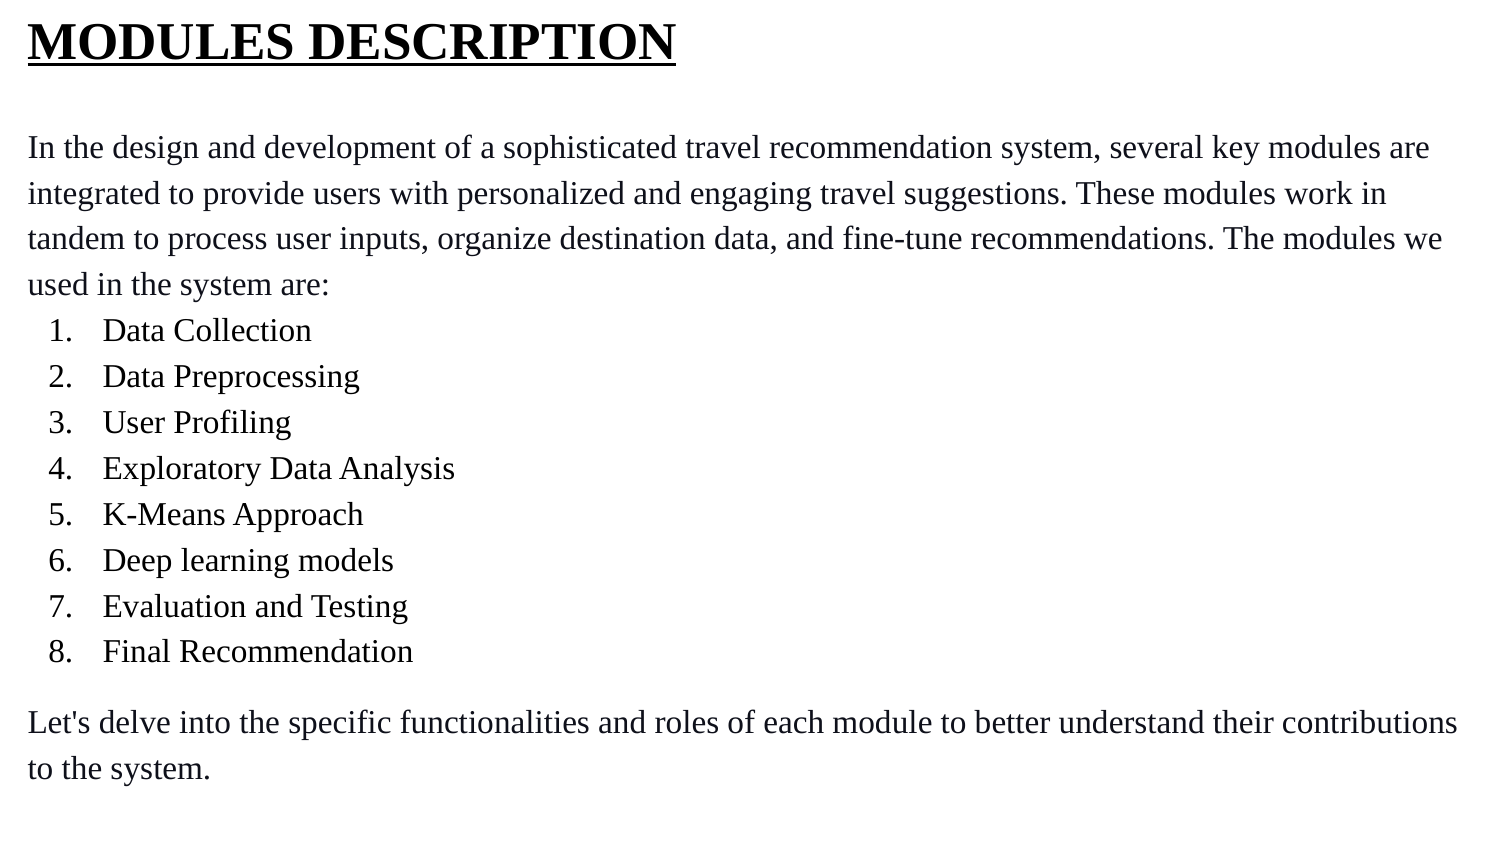

# MODULES DESCRIPTION

In the design and development of a sophisticated travel recommendation system, several key modules are integrated to provide users with personalized and engaging travel suggestions. These modules work in tandem to process user inputs, organize destination data, and fine-tune recommendations. The modules we used in the system are:
Data Collection
Data Preprocessing
User Profiling
Exploratory Data Analysis
K-Means Approach
Deep learning models
Evaluation and Testing
Final Recommendation
Let's delve into the specific functionalities and roles of each module to better understand their contributions to the system.